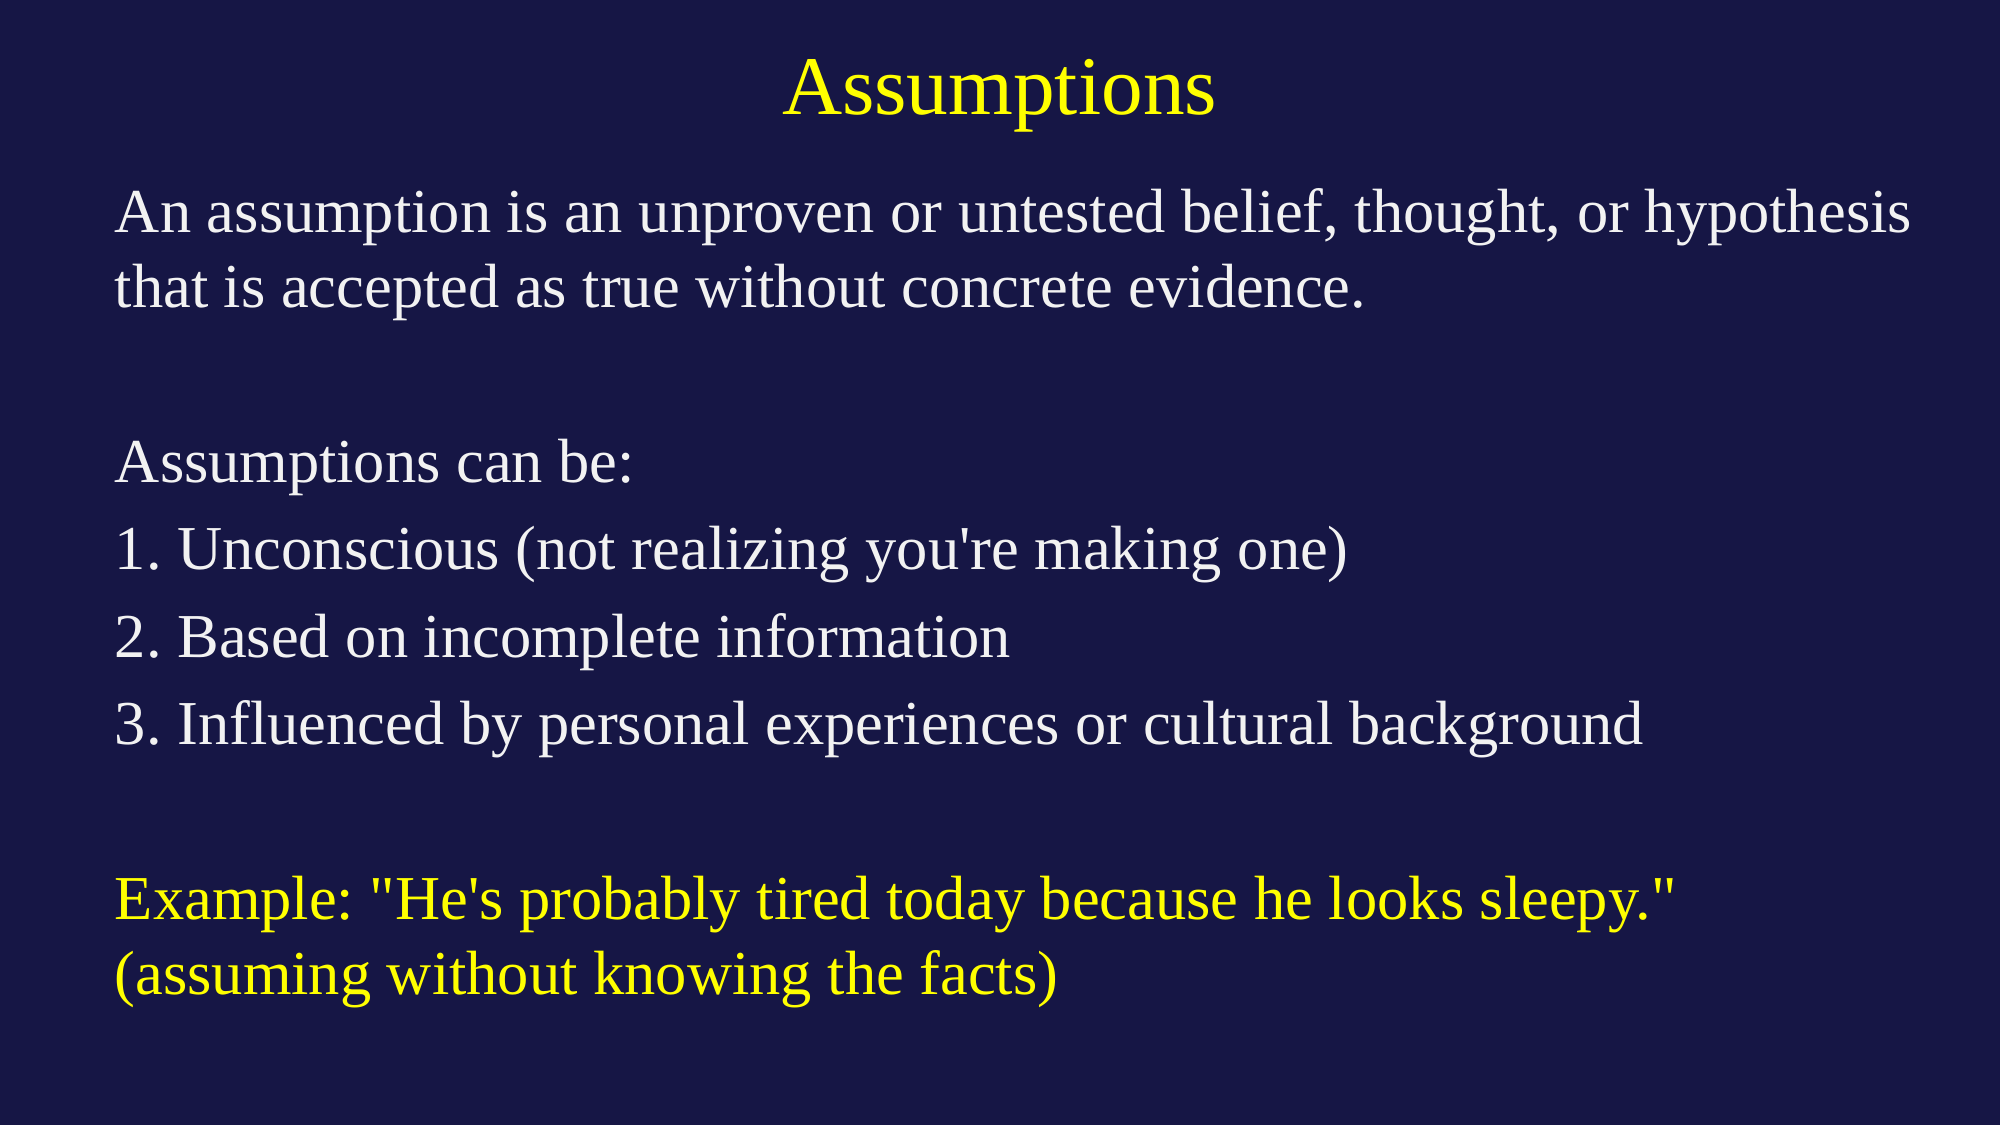

# Assumptions
An assumption is an unproven or untested belief, thought, or hypothesis that is accepted as true without concrete evidence.

Assumptions can be:
1. Unconscious (not realizing you're making one)
2. Based on incomplete information
3. Influenced by personal experiences or cultural background

Example: "He's probably tired today because he looks sleepy." (assuming without knowing the facts)